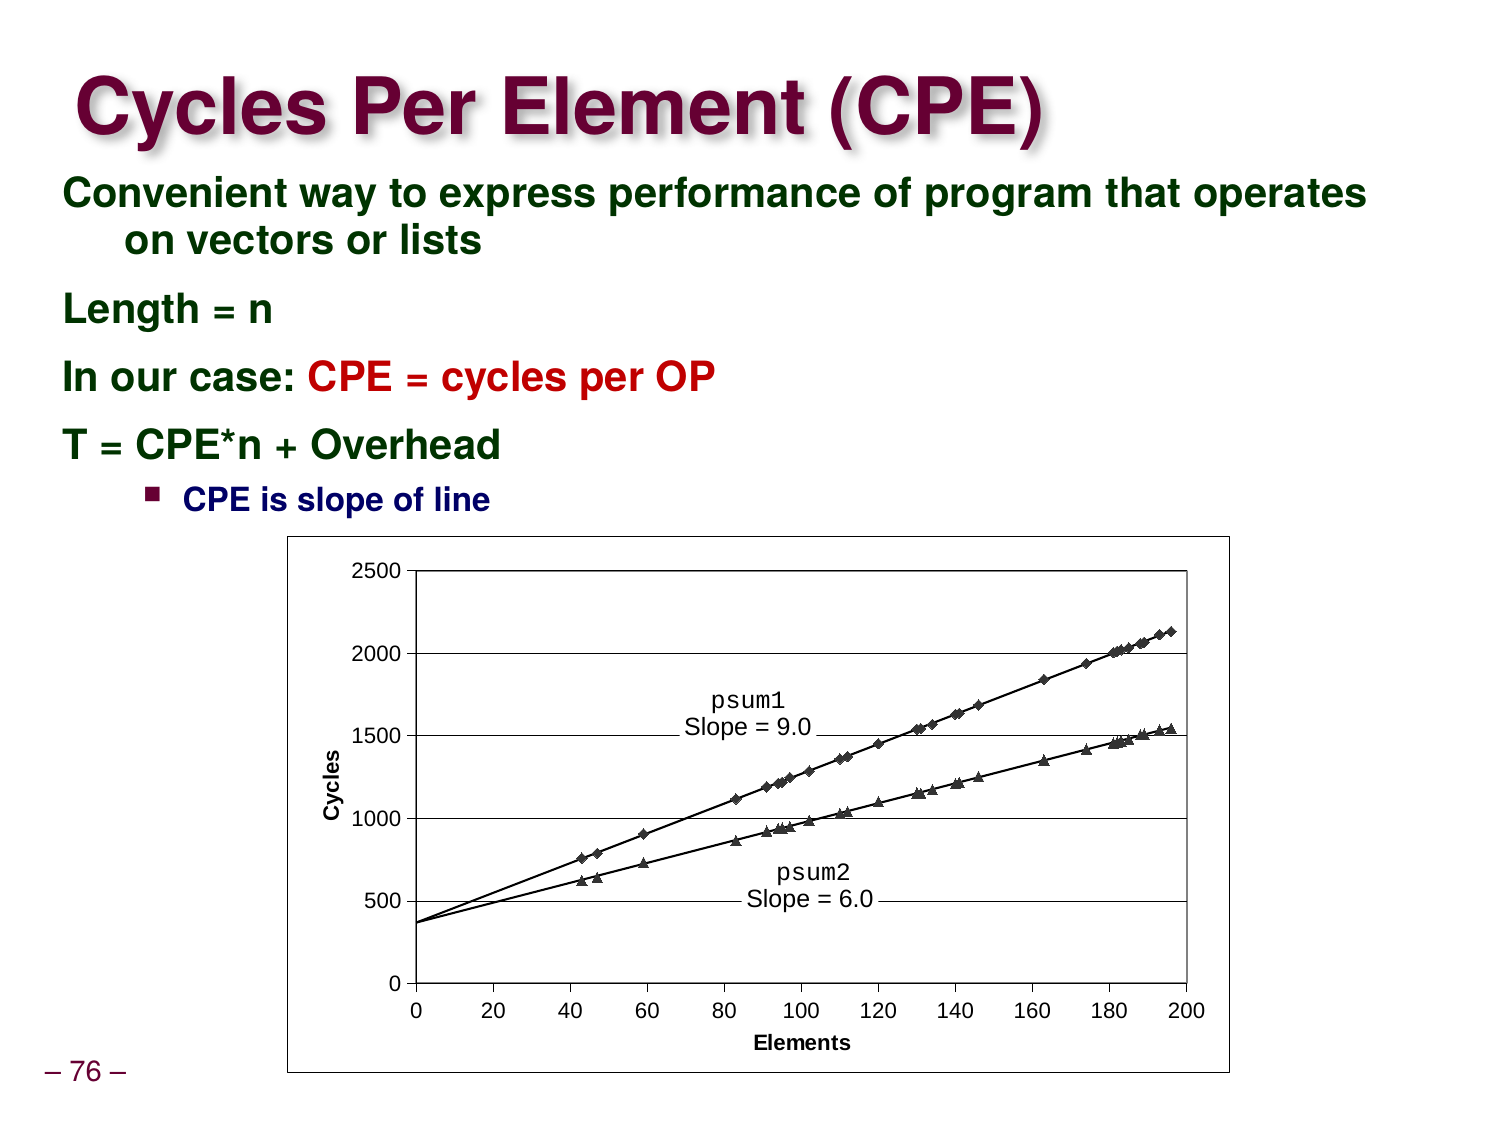

# Cycles Per Element (CPE)
Convenient way to express performance of program that operates on vectors or lists
Length = n
In our case: CPE = cycles per OP
T = CPE*n + Overhead
CPE is slope of line

### Chart

| Category | psum1 | psum1i | psum2 | psum2i |
|---|---|---|---|---|
psum1
Slope = 9.0
 psum2
Slope = 6.0